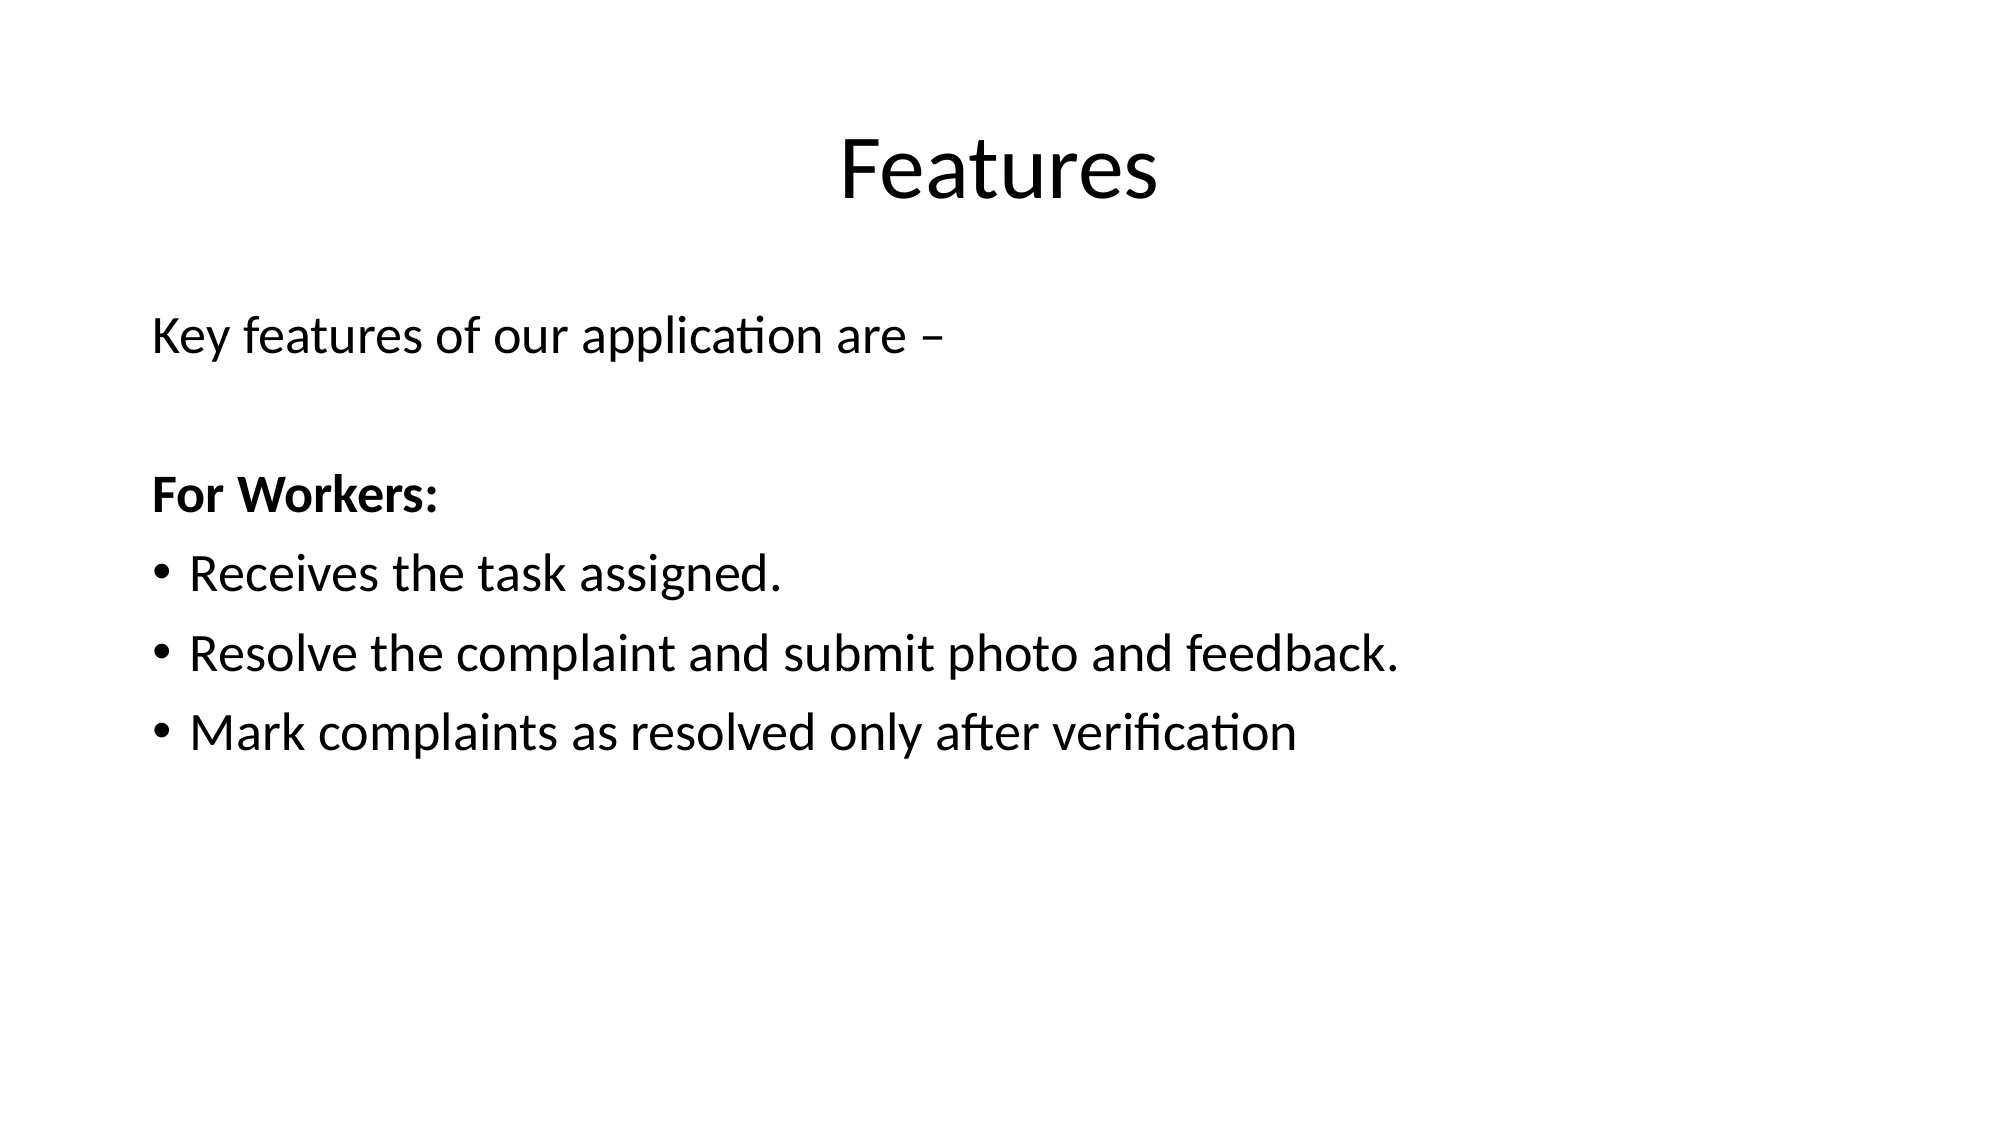

# Features
Key features of our application are –

For Workers:
Receives the task assigned.
Resolve the complaint and submit photo and feedback.
Mark complaints as resolved only after verification